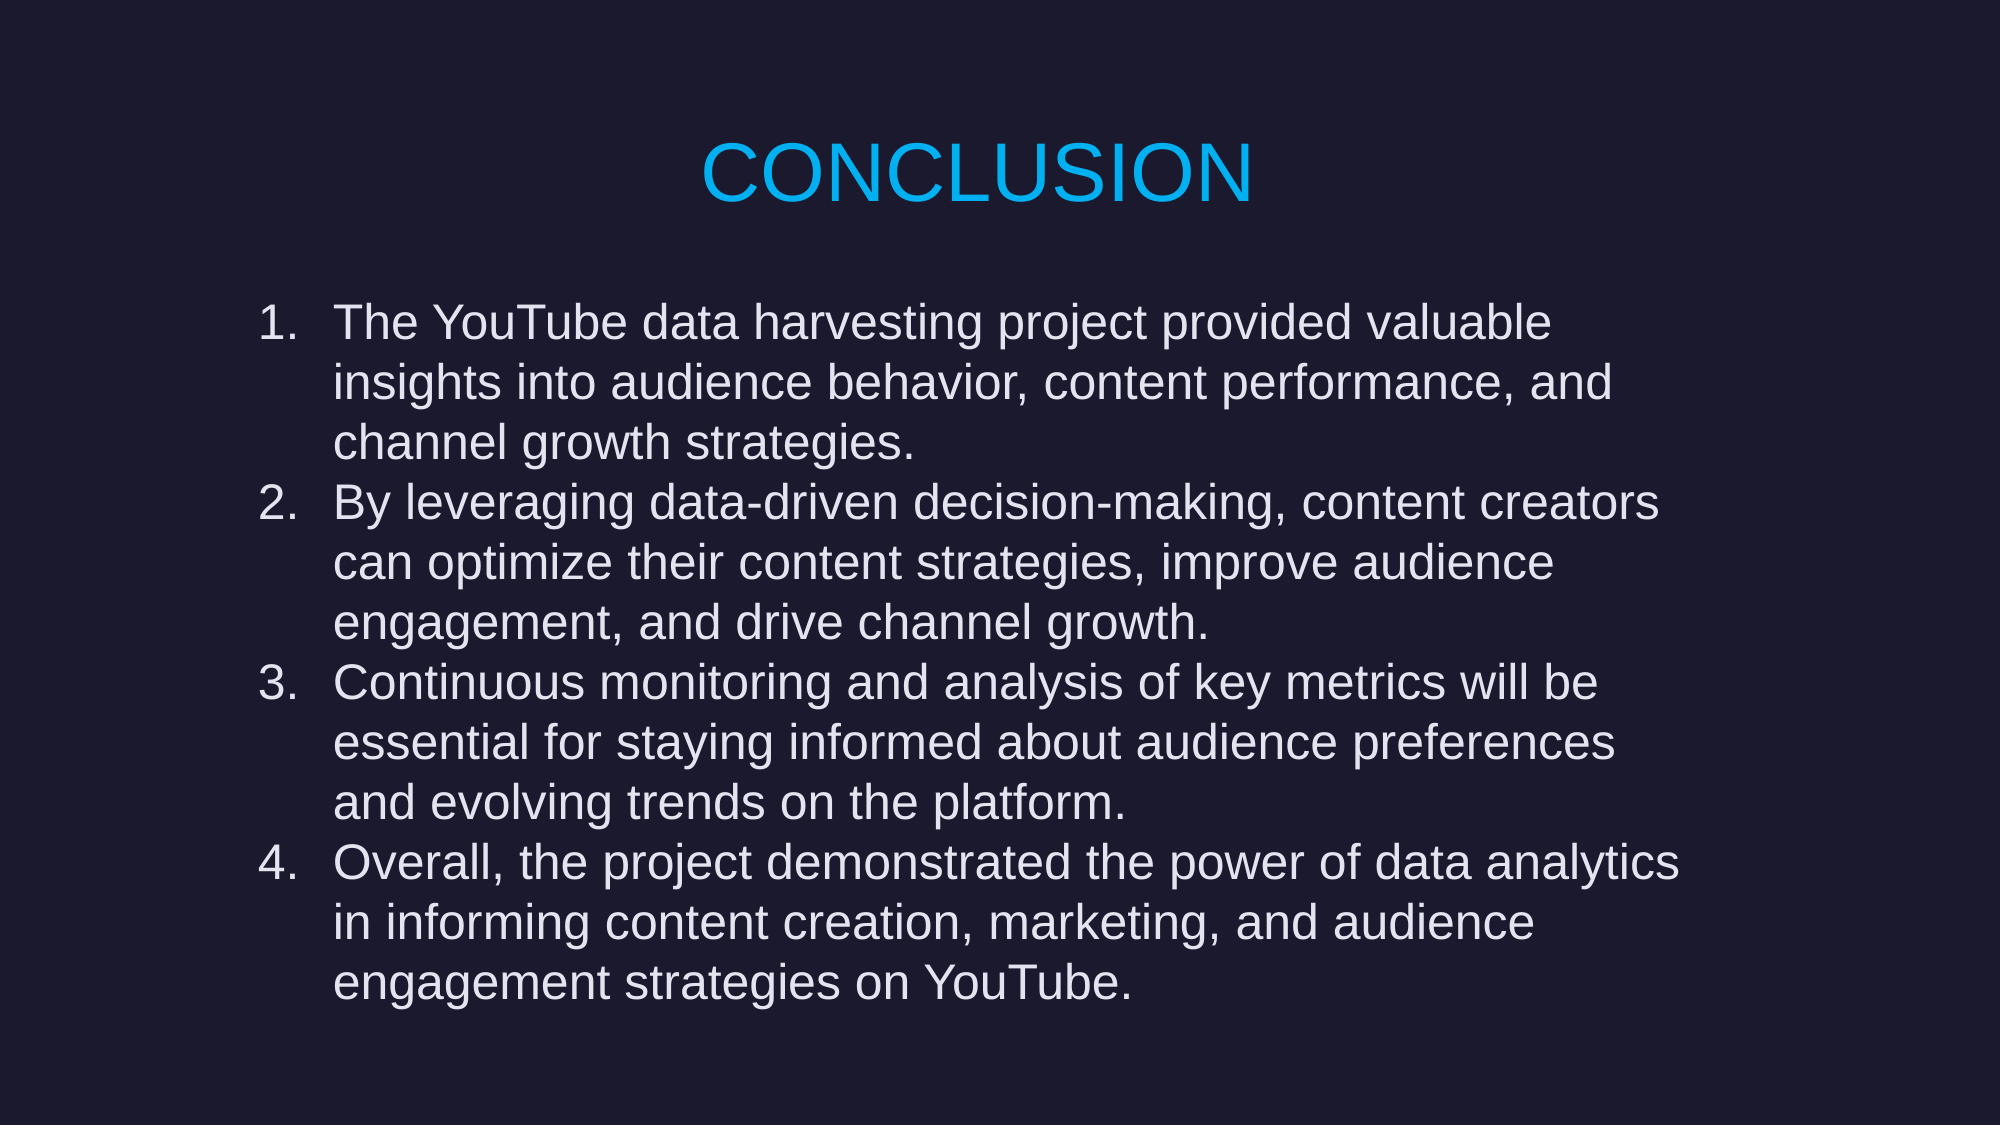

# CONCLUSION
The YouTube data harvesting project provided valuable insights into audience behavior, content performance, and channel growth strategies.
By leveraging data-driven decision-making, content creators can optimize their content strategies, improve audience engagement, and drive channel growth.
Continuous monitoring and analysis of key metrics will be essential for staying informed about audience preferences and evolving trends on the platform.
Overall, the project demonstrated the power of data analytics in informing content creation, marketing, and audience engagement strategies on YouTube.